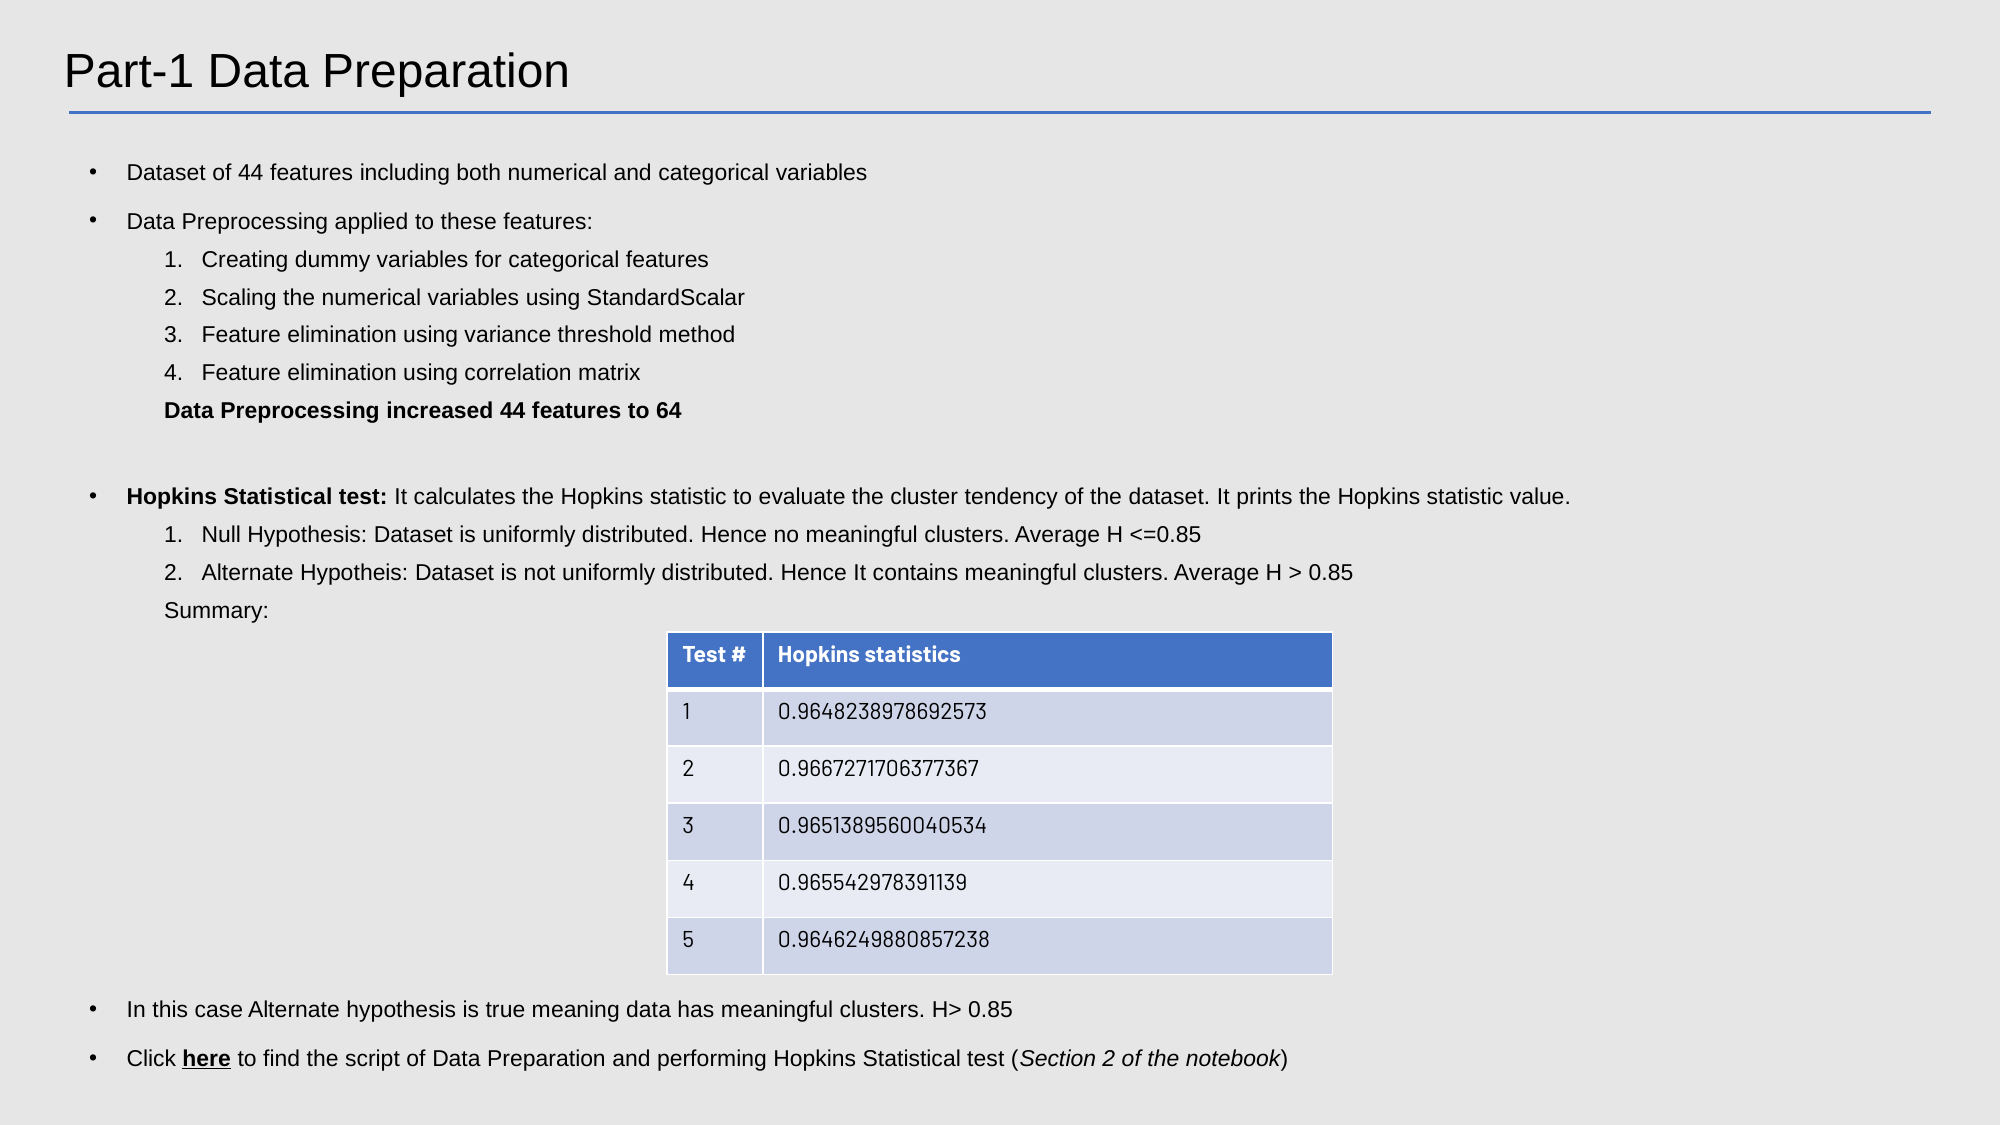

Part-1 Data Preparation

Dataset of 44 features including both numerical and categorical variables
Data Preprocessing applied to these features:
Creating dummy variables for categorical features
Scaling the numerical variables using StandardScalar
Feature elimination using variance threshold method
Feature elimination using correlation matrix
Data Preprocessing increased 44 features to 64

Hopkins Statistical test: It calculates the Hopkins statistic to evaluate the cluster tendency of the dataset. It prints the Hopkins statistic value.
Null Hypothesis: Dataset is uniformly distributed. Hence no meaningful clusters. Average H <=0.85
Alternate Hypotheis: Dataset is not uniformly distributed. Hence It contains meaningful clusters. Average H > 0.85
Summary:

In this case Alternate hypothesis is true meaning data has meaningful clusters. H> 0.85
Click here to find the script of Data Preparation and performing Hopkins Statistical test (Section 2 of the notebook)

| Test # | Hopkins statistics |
| --- | --- |
| 1 | 0.9648238978692573 |
| 2 | 0.9667271706377367 |
| 3 | 0.9651389560040534 |
| 4 | 0.965542978391139 |
| 5 | 0.9646249880857238 |